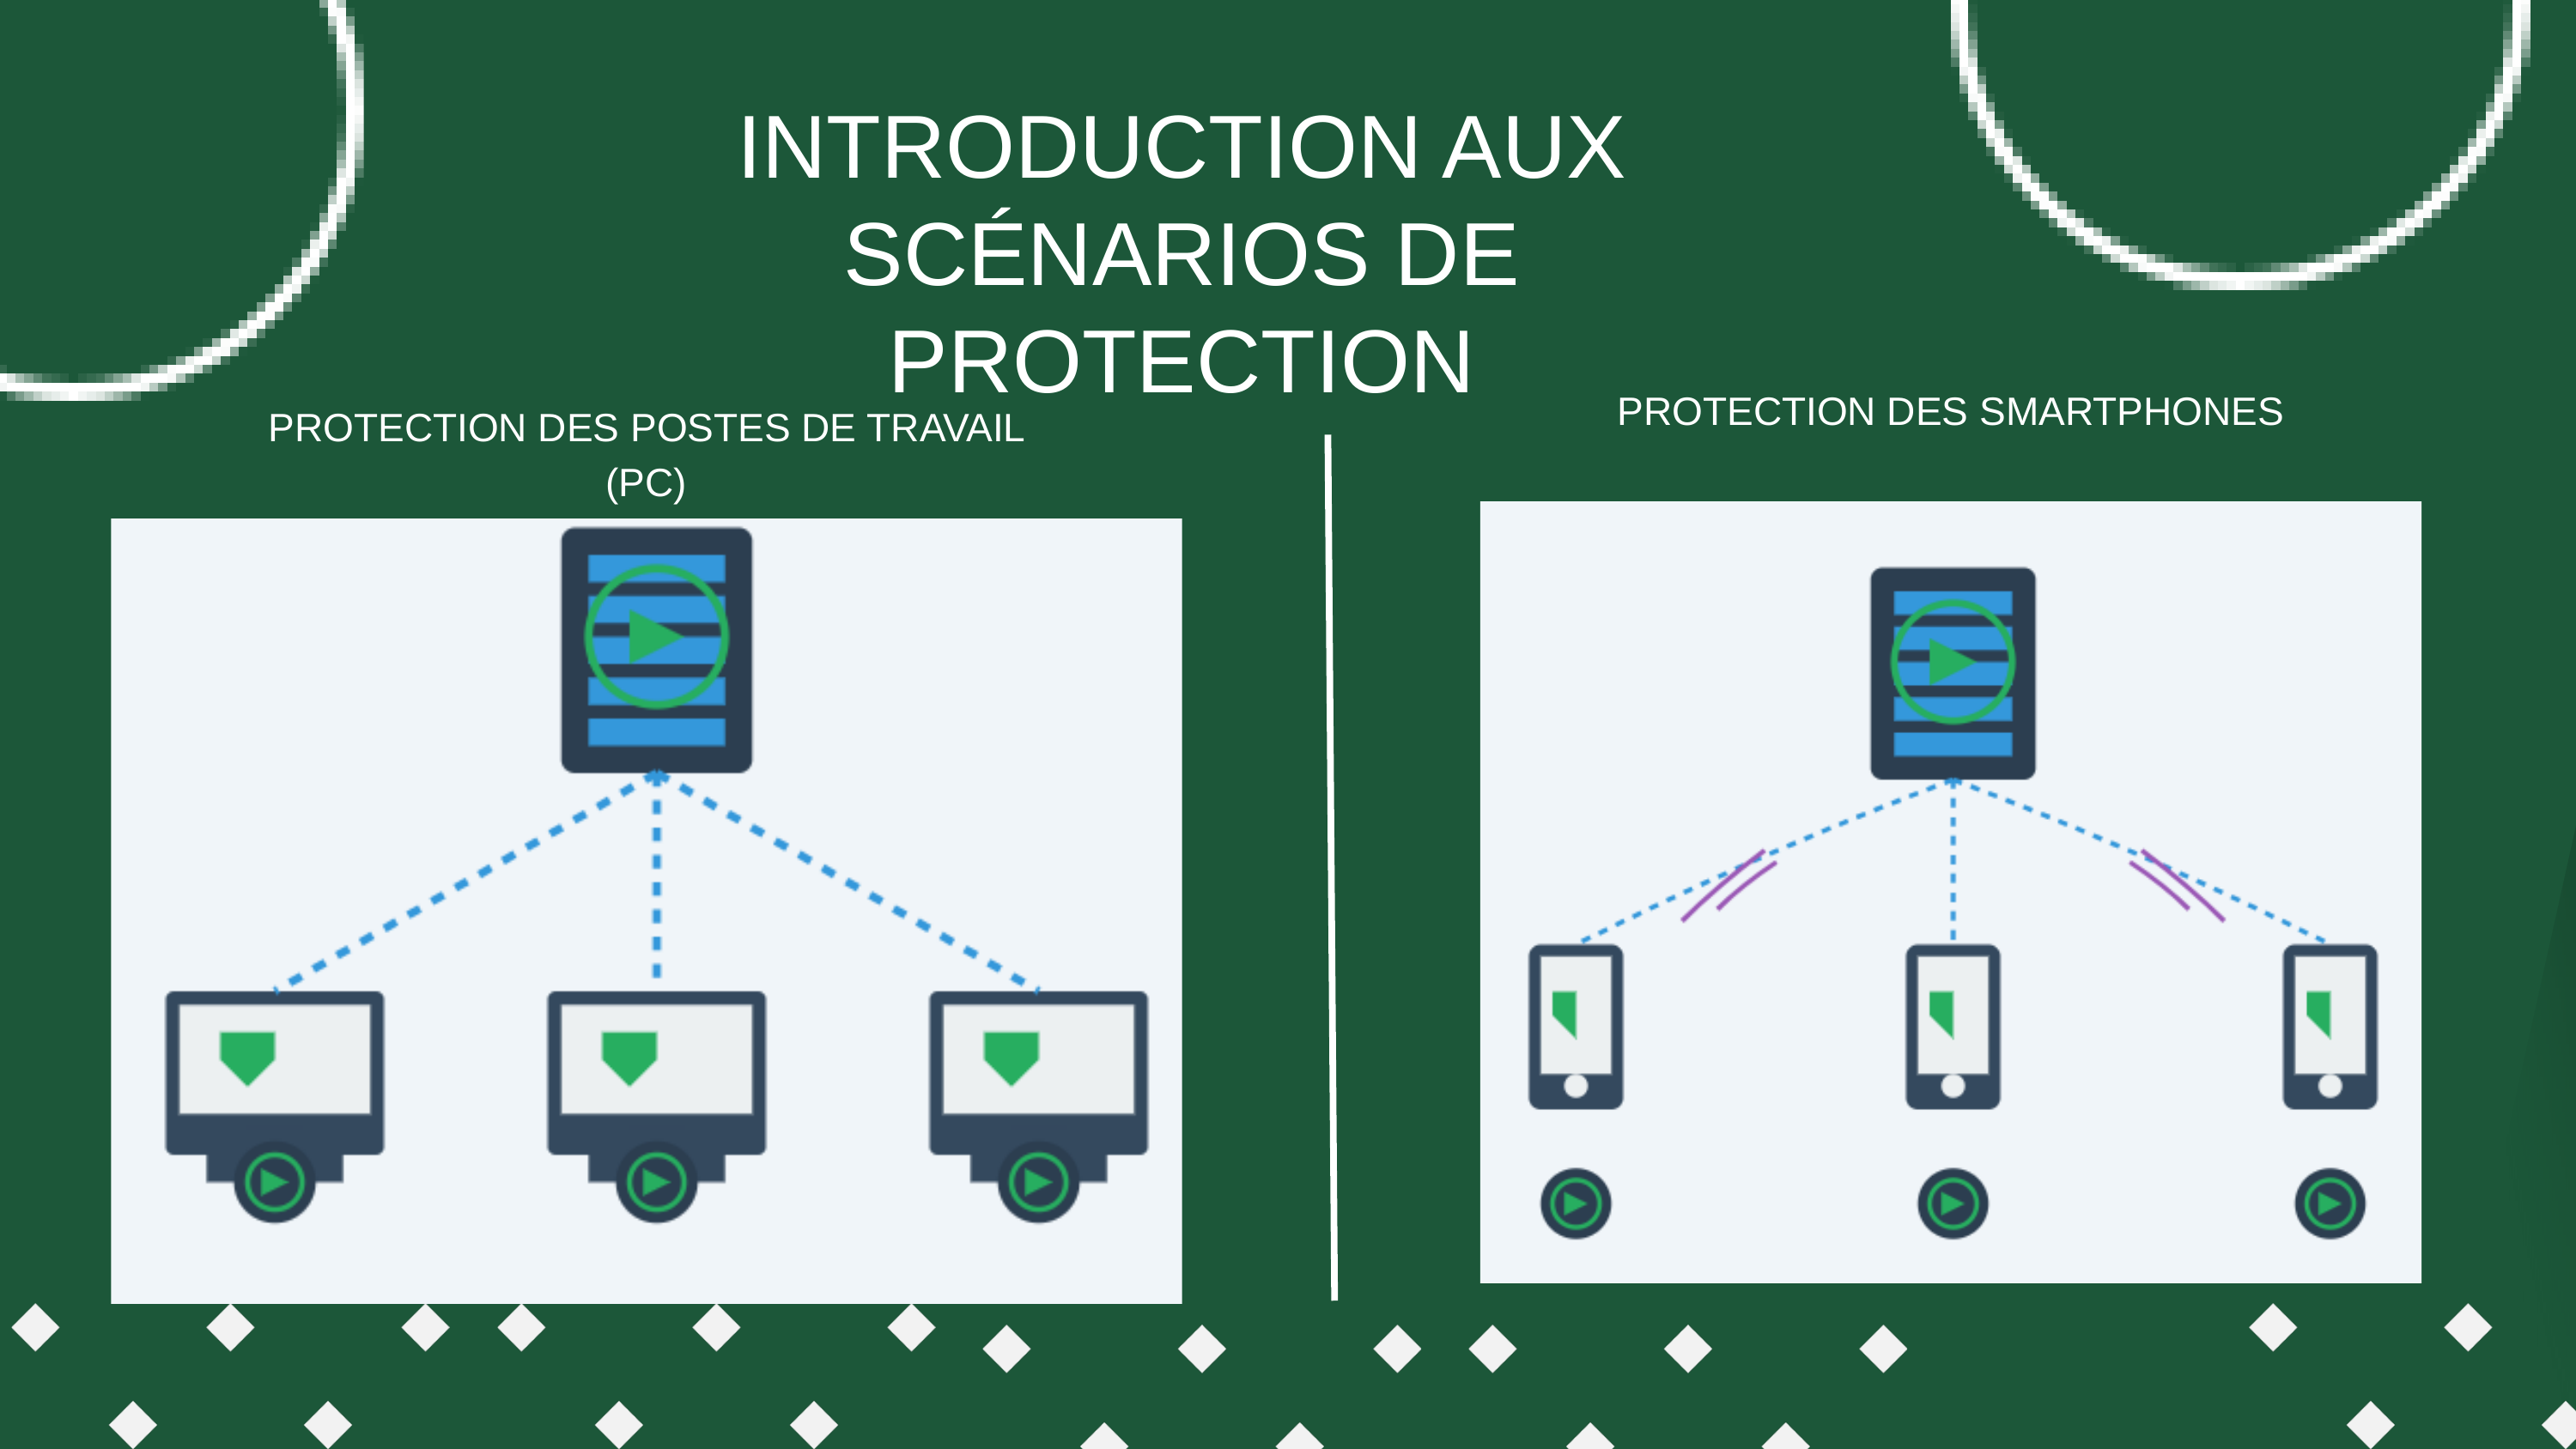

INTRODUCTION AUX SCÉNARIOS DE PROTECTION

PROTECTION DES SMARTPHONES

PROTECTION DES POSTES DE TRAVAIL (PC)